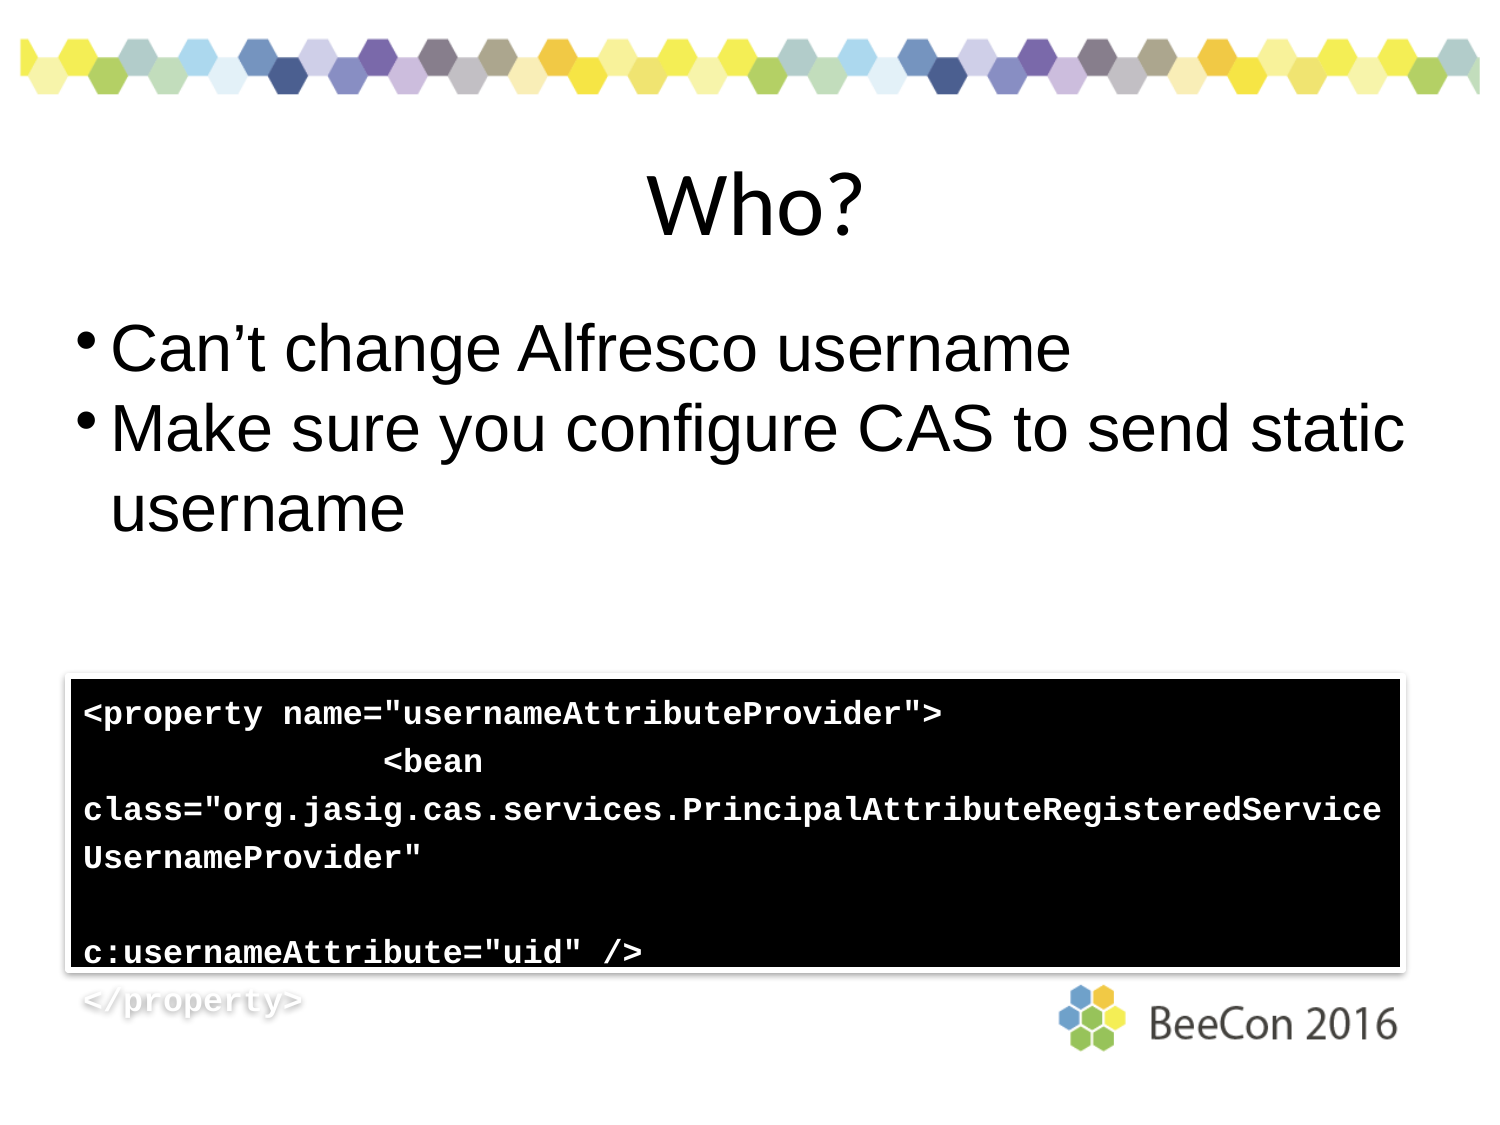

Who?
Can’t change Alfresco username
Make sure you configure CAS to send static username
<property name="usernameAttributeProvider">
		<bean				class="org.jasig.cas.services.PrincipalAttributeRegisteredServiceUsernameProvider"
					c:usernameAttribute="uid" />
</property>